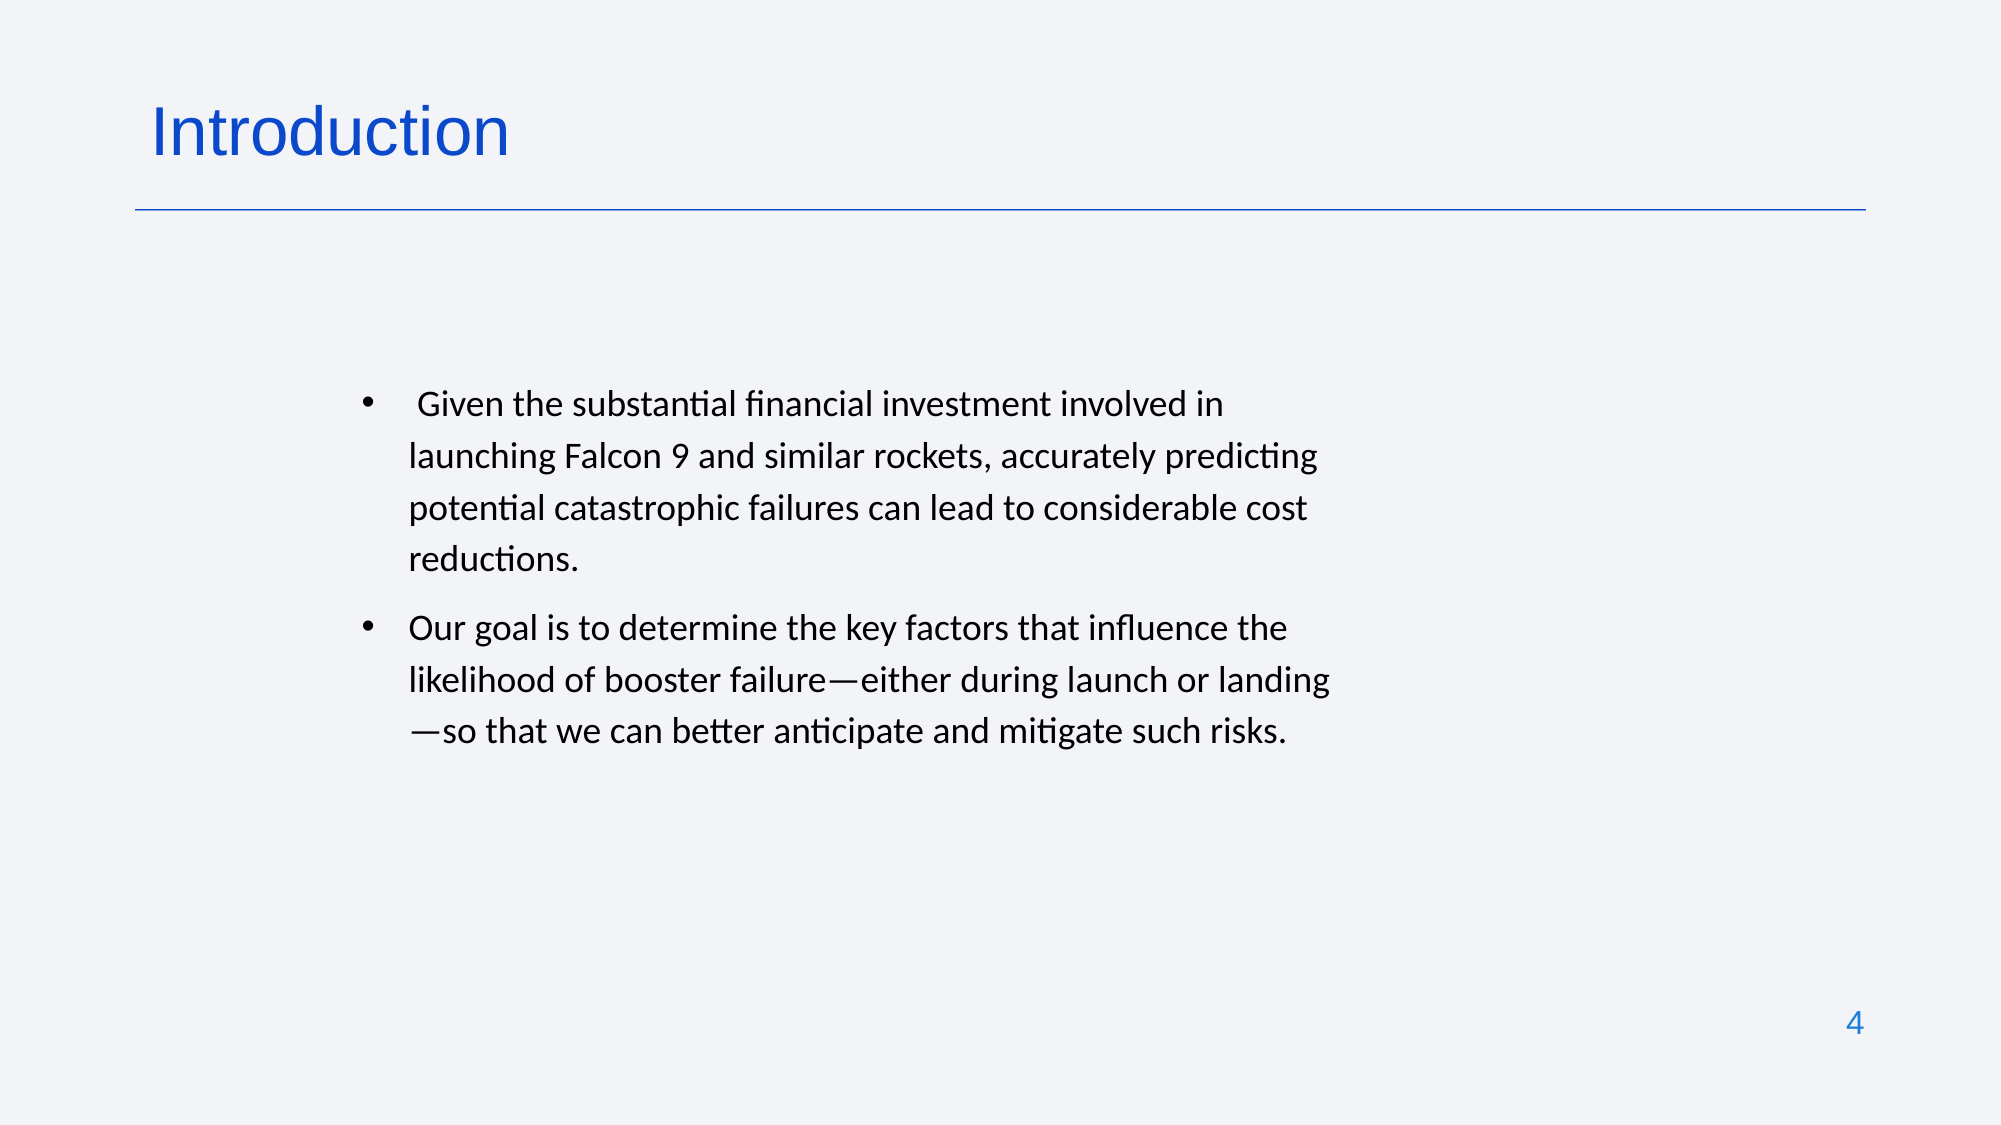

Introduction
 Given the substantial financial investment involved in launching Falcon 9 and similar rockets, accurately predicting potential catastrophic failures can lead to considerable cost reductions.
Our goal is to determine the key factors that influence the likelihood of booster failure—either during launch or landing—so that we can better anticipate and mitigate such risks.
4